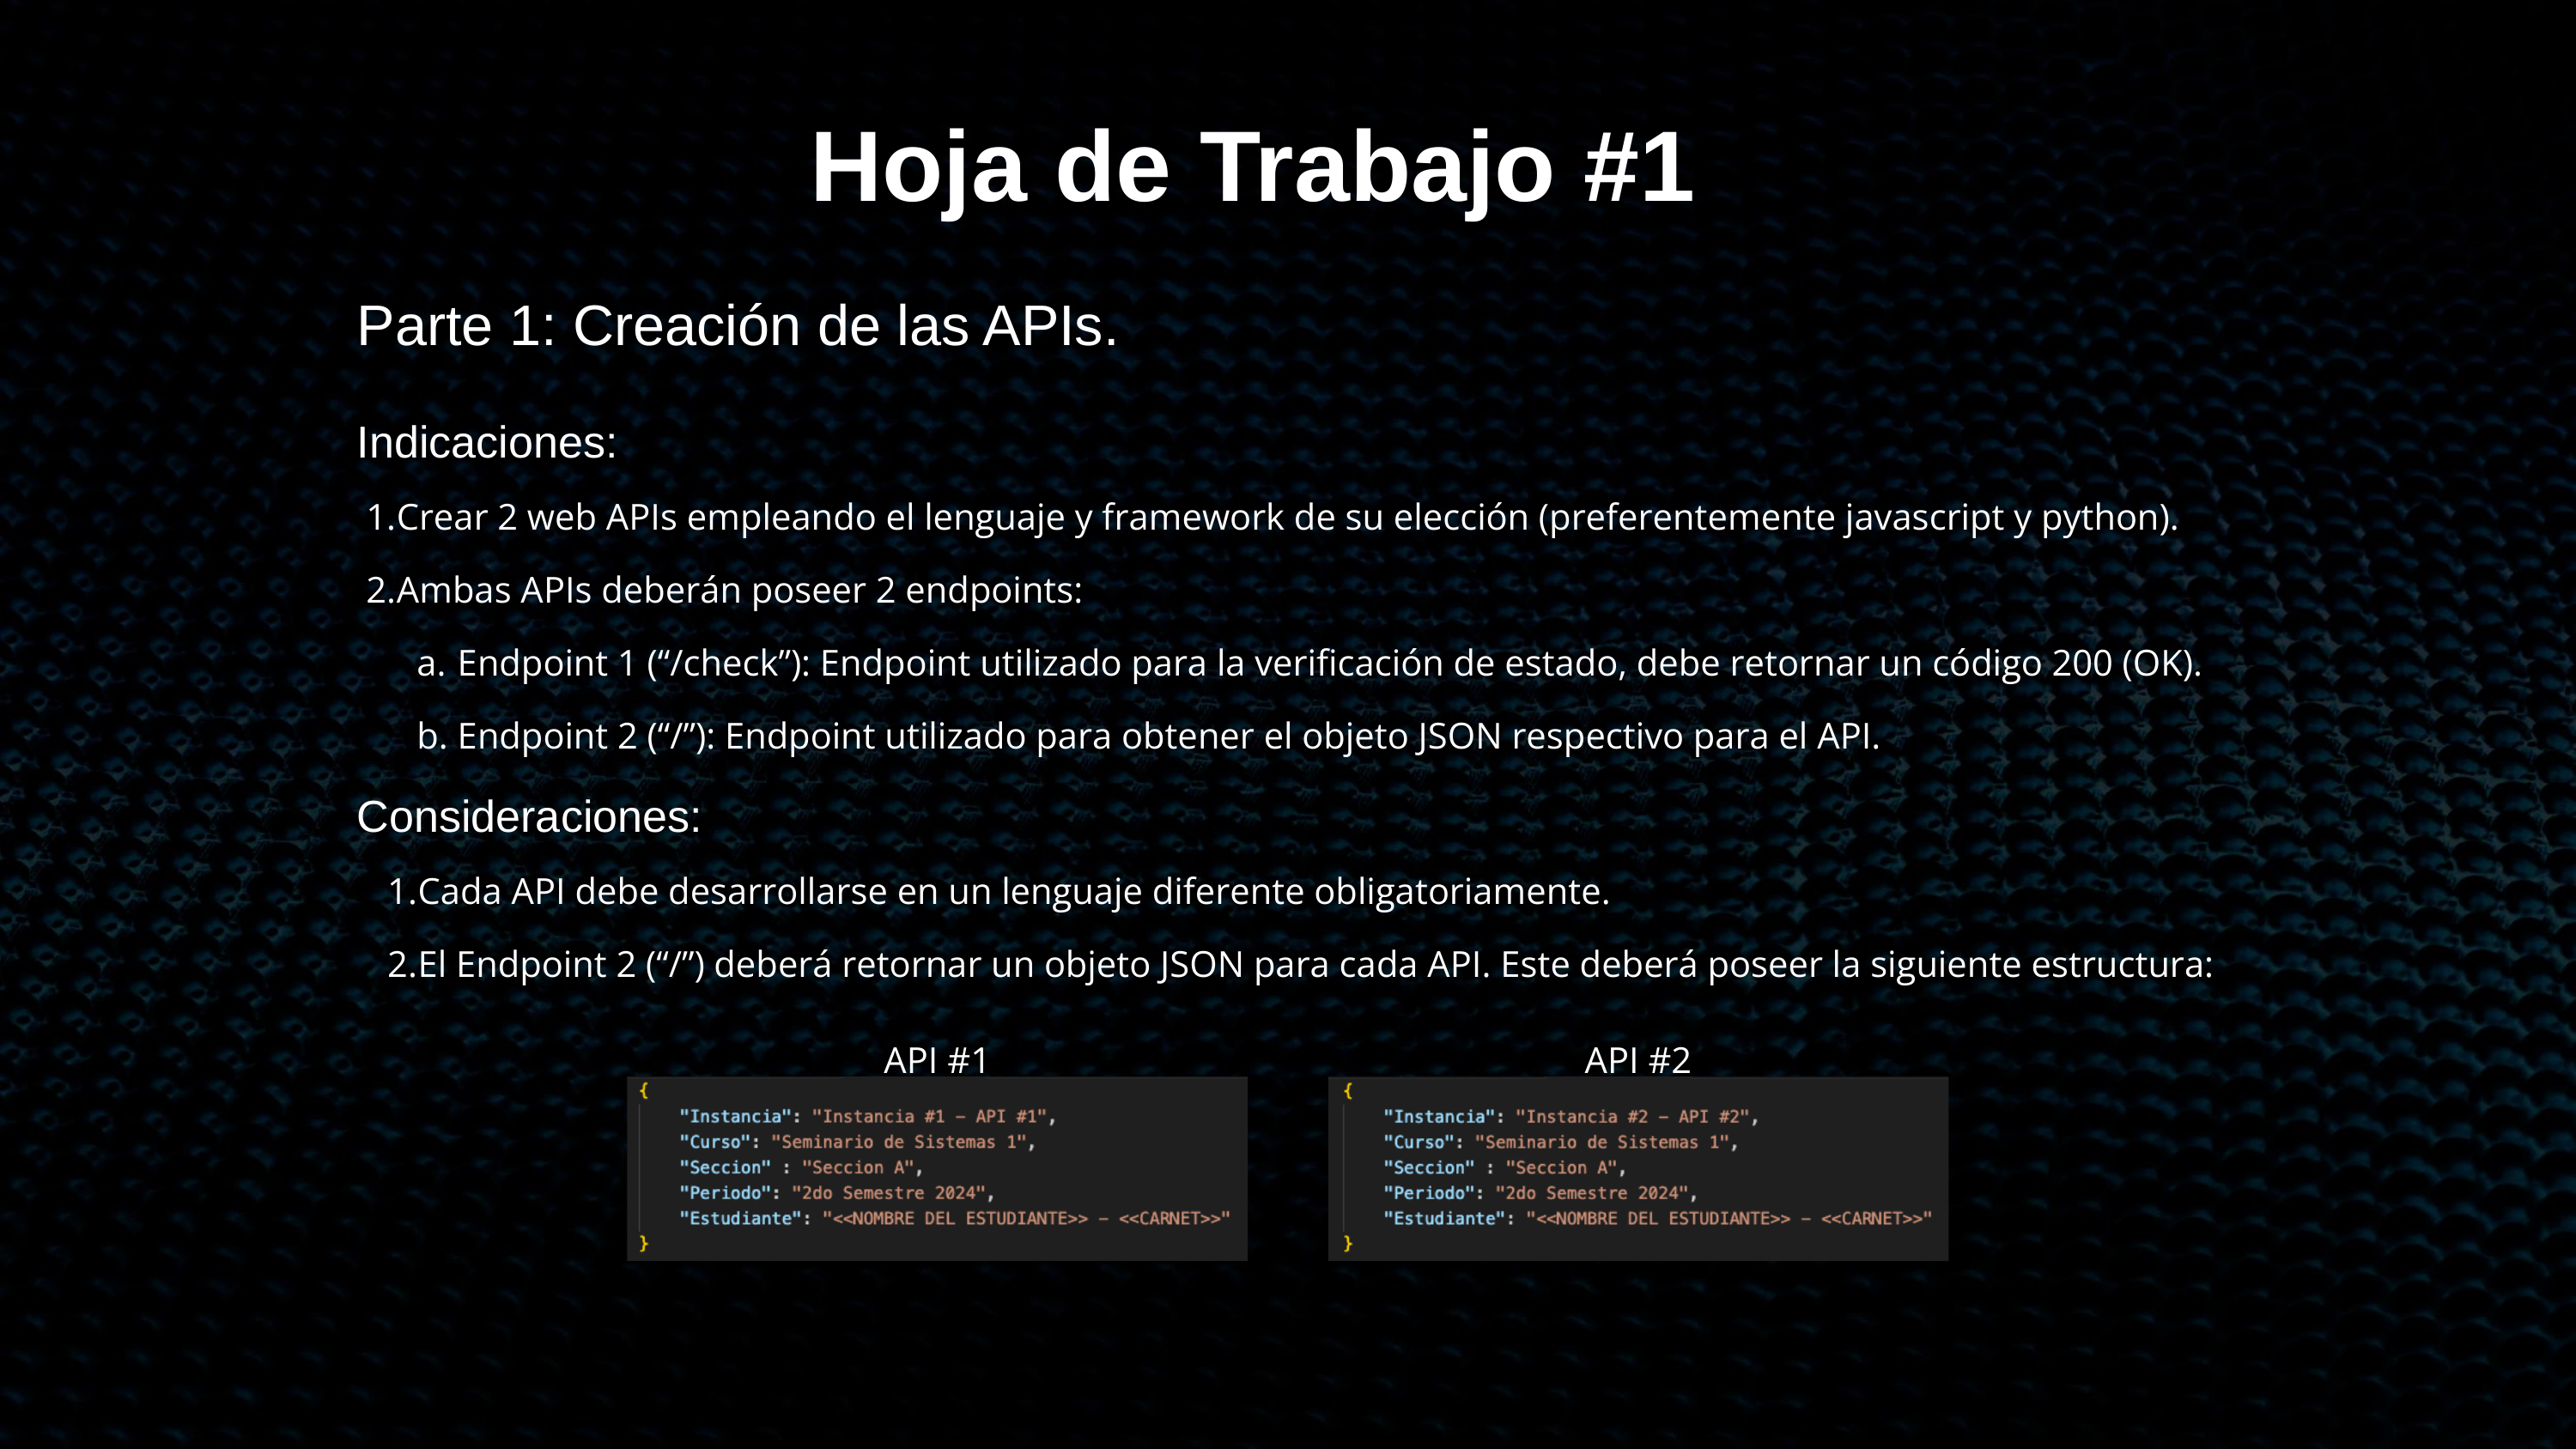

Hoja de Trabajo #1
Parte 1: Creación de las APIs.
Indicaciones:
Crear 2 web APIs empleando el lenguaje y framework de su elección (preferentemente javascript y python).
Ambas APIs deberán poseer 2 endpoints:
Endpoint 1 (“/check”): Endpoint utilizado para la verificación de estado, debe retornar un código 200 (OK).
Endpoint 2 (“/”): Endpoint utilizado para obtener el objeto JSON respectivo para el API.
Consideraciones:
Cada API debe desarrollarse en un lenguaje diferente obligatoriamente.
El Endpoint 2 (“/”) deberá retornar un objeto JSON para cada API. Este deberá poseer la siguiente estructura:
API #1
API #2